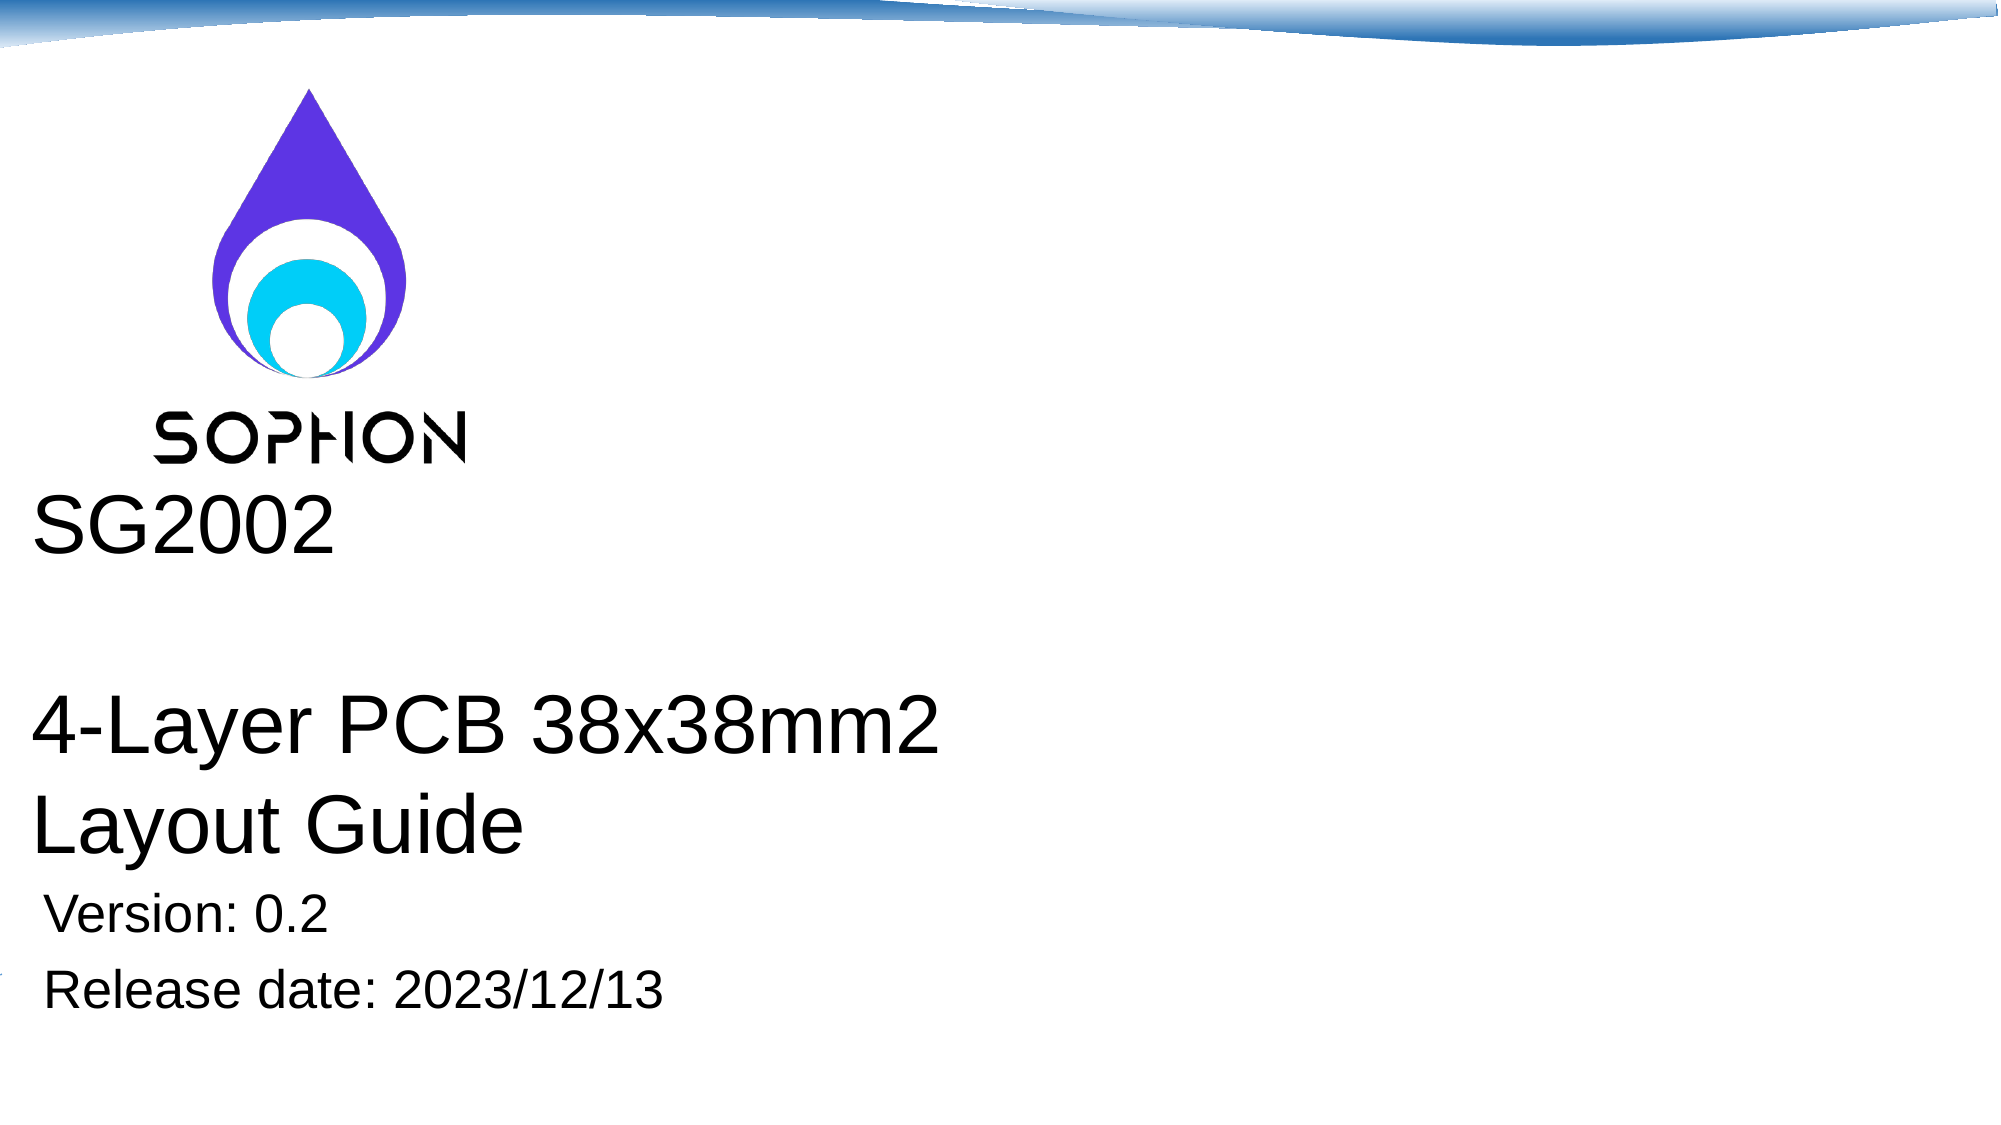

# SG2002 4-Layer PCB 38x38mm2 Layout Guide

Version: 0.2
Release date: 2023/12/13